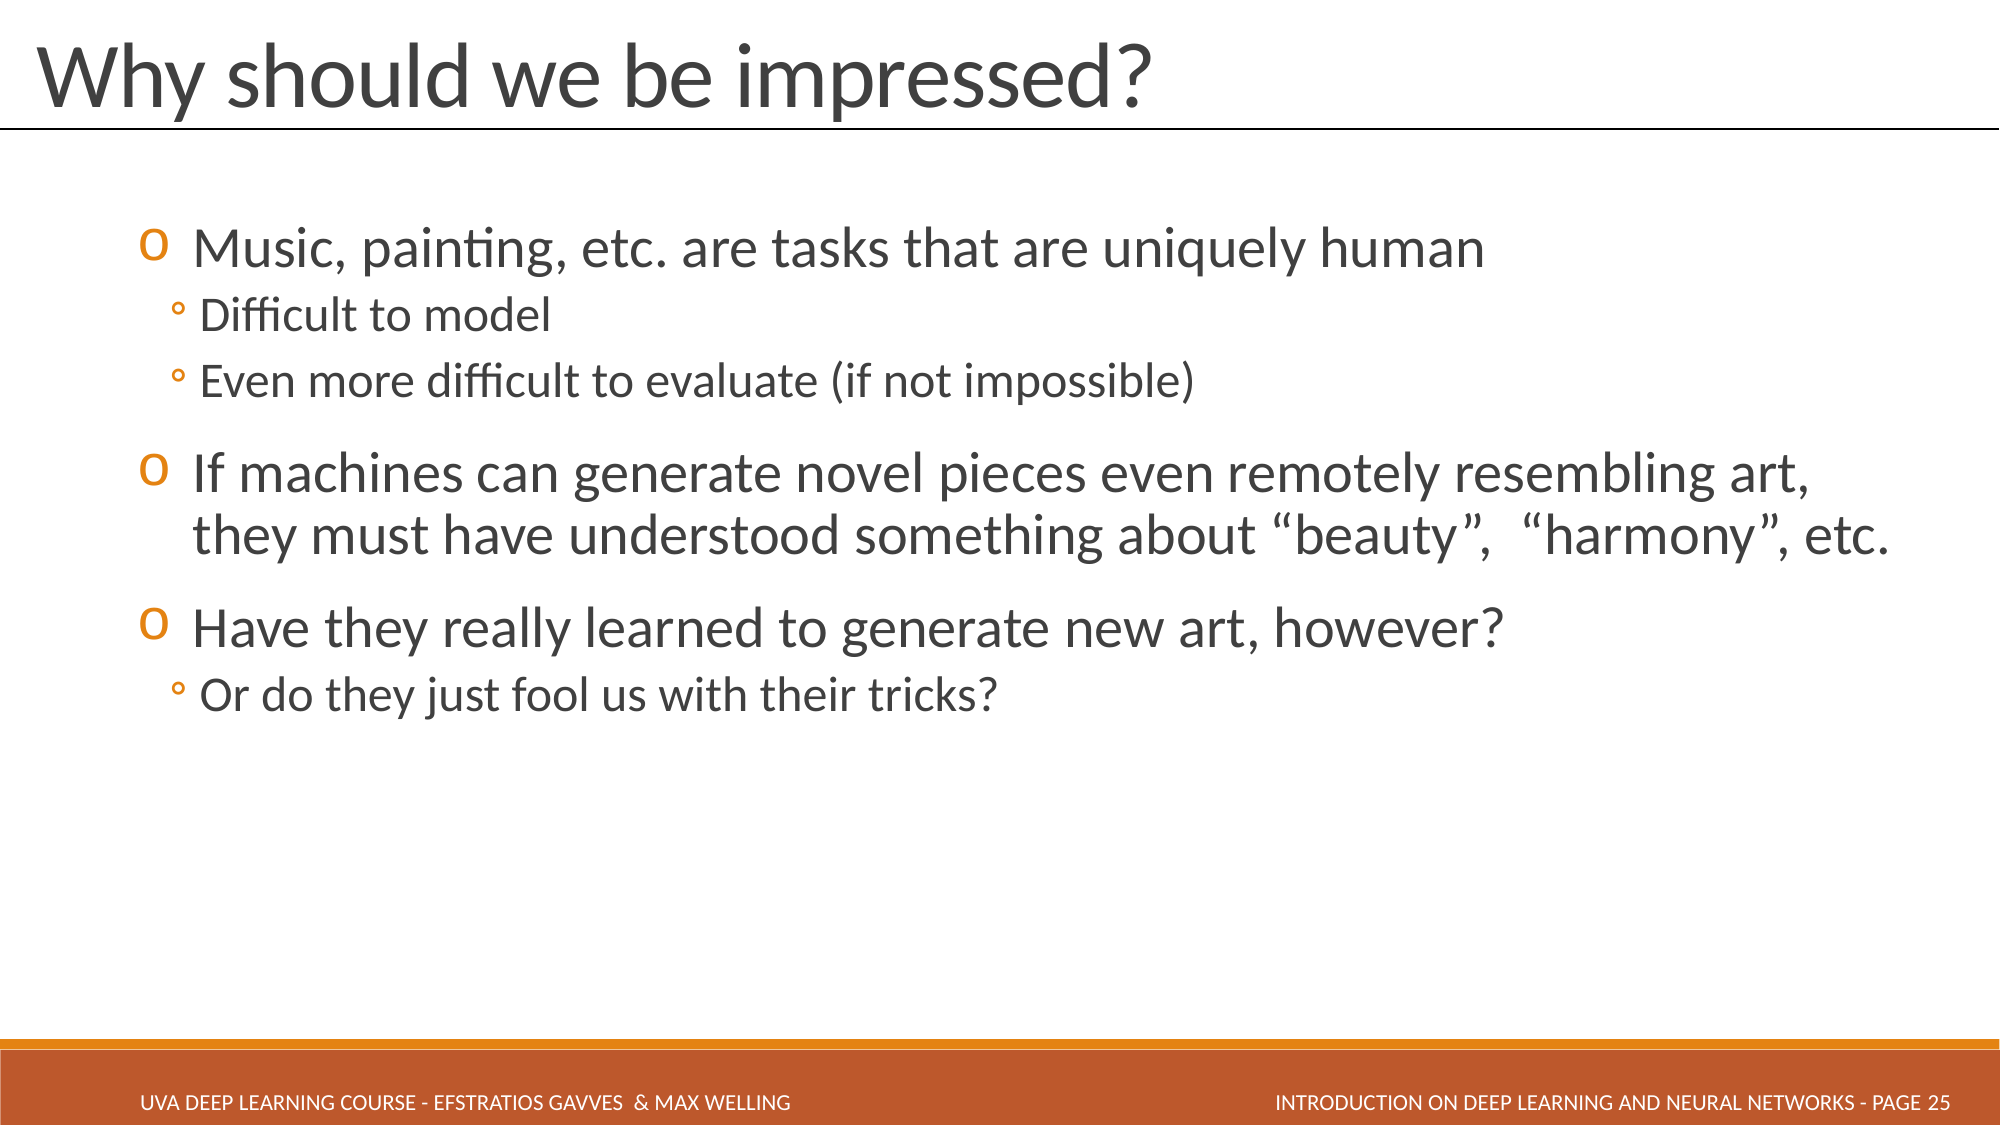

# Why should we be impressed?
Music, painting, etc. are tasks that are uniquely human
Difficult to model
Even more difficult to evaluate (if not impossible)
If machines can generate novel pieces even remotely resembling art, they must have understood something about “beauty”,  “harmony”, etc.
Have they really learned to generate new art, however?
Or do they just fool us with their tricks?
INTRODUCTION ON DEEP LEARNING AND NEURAL NETWORKS - PAGE 25
UVA Deep Learning COURSE - Efstratios Gavves  & Max Welling